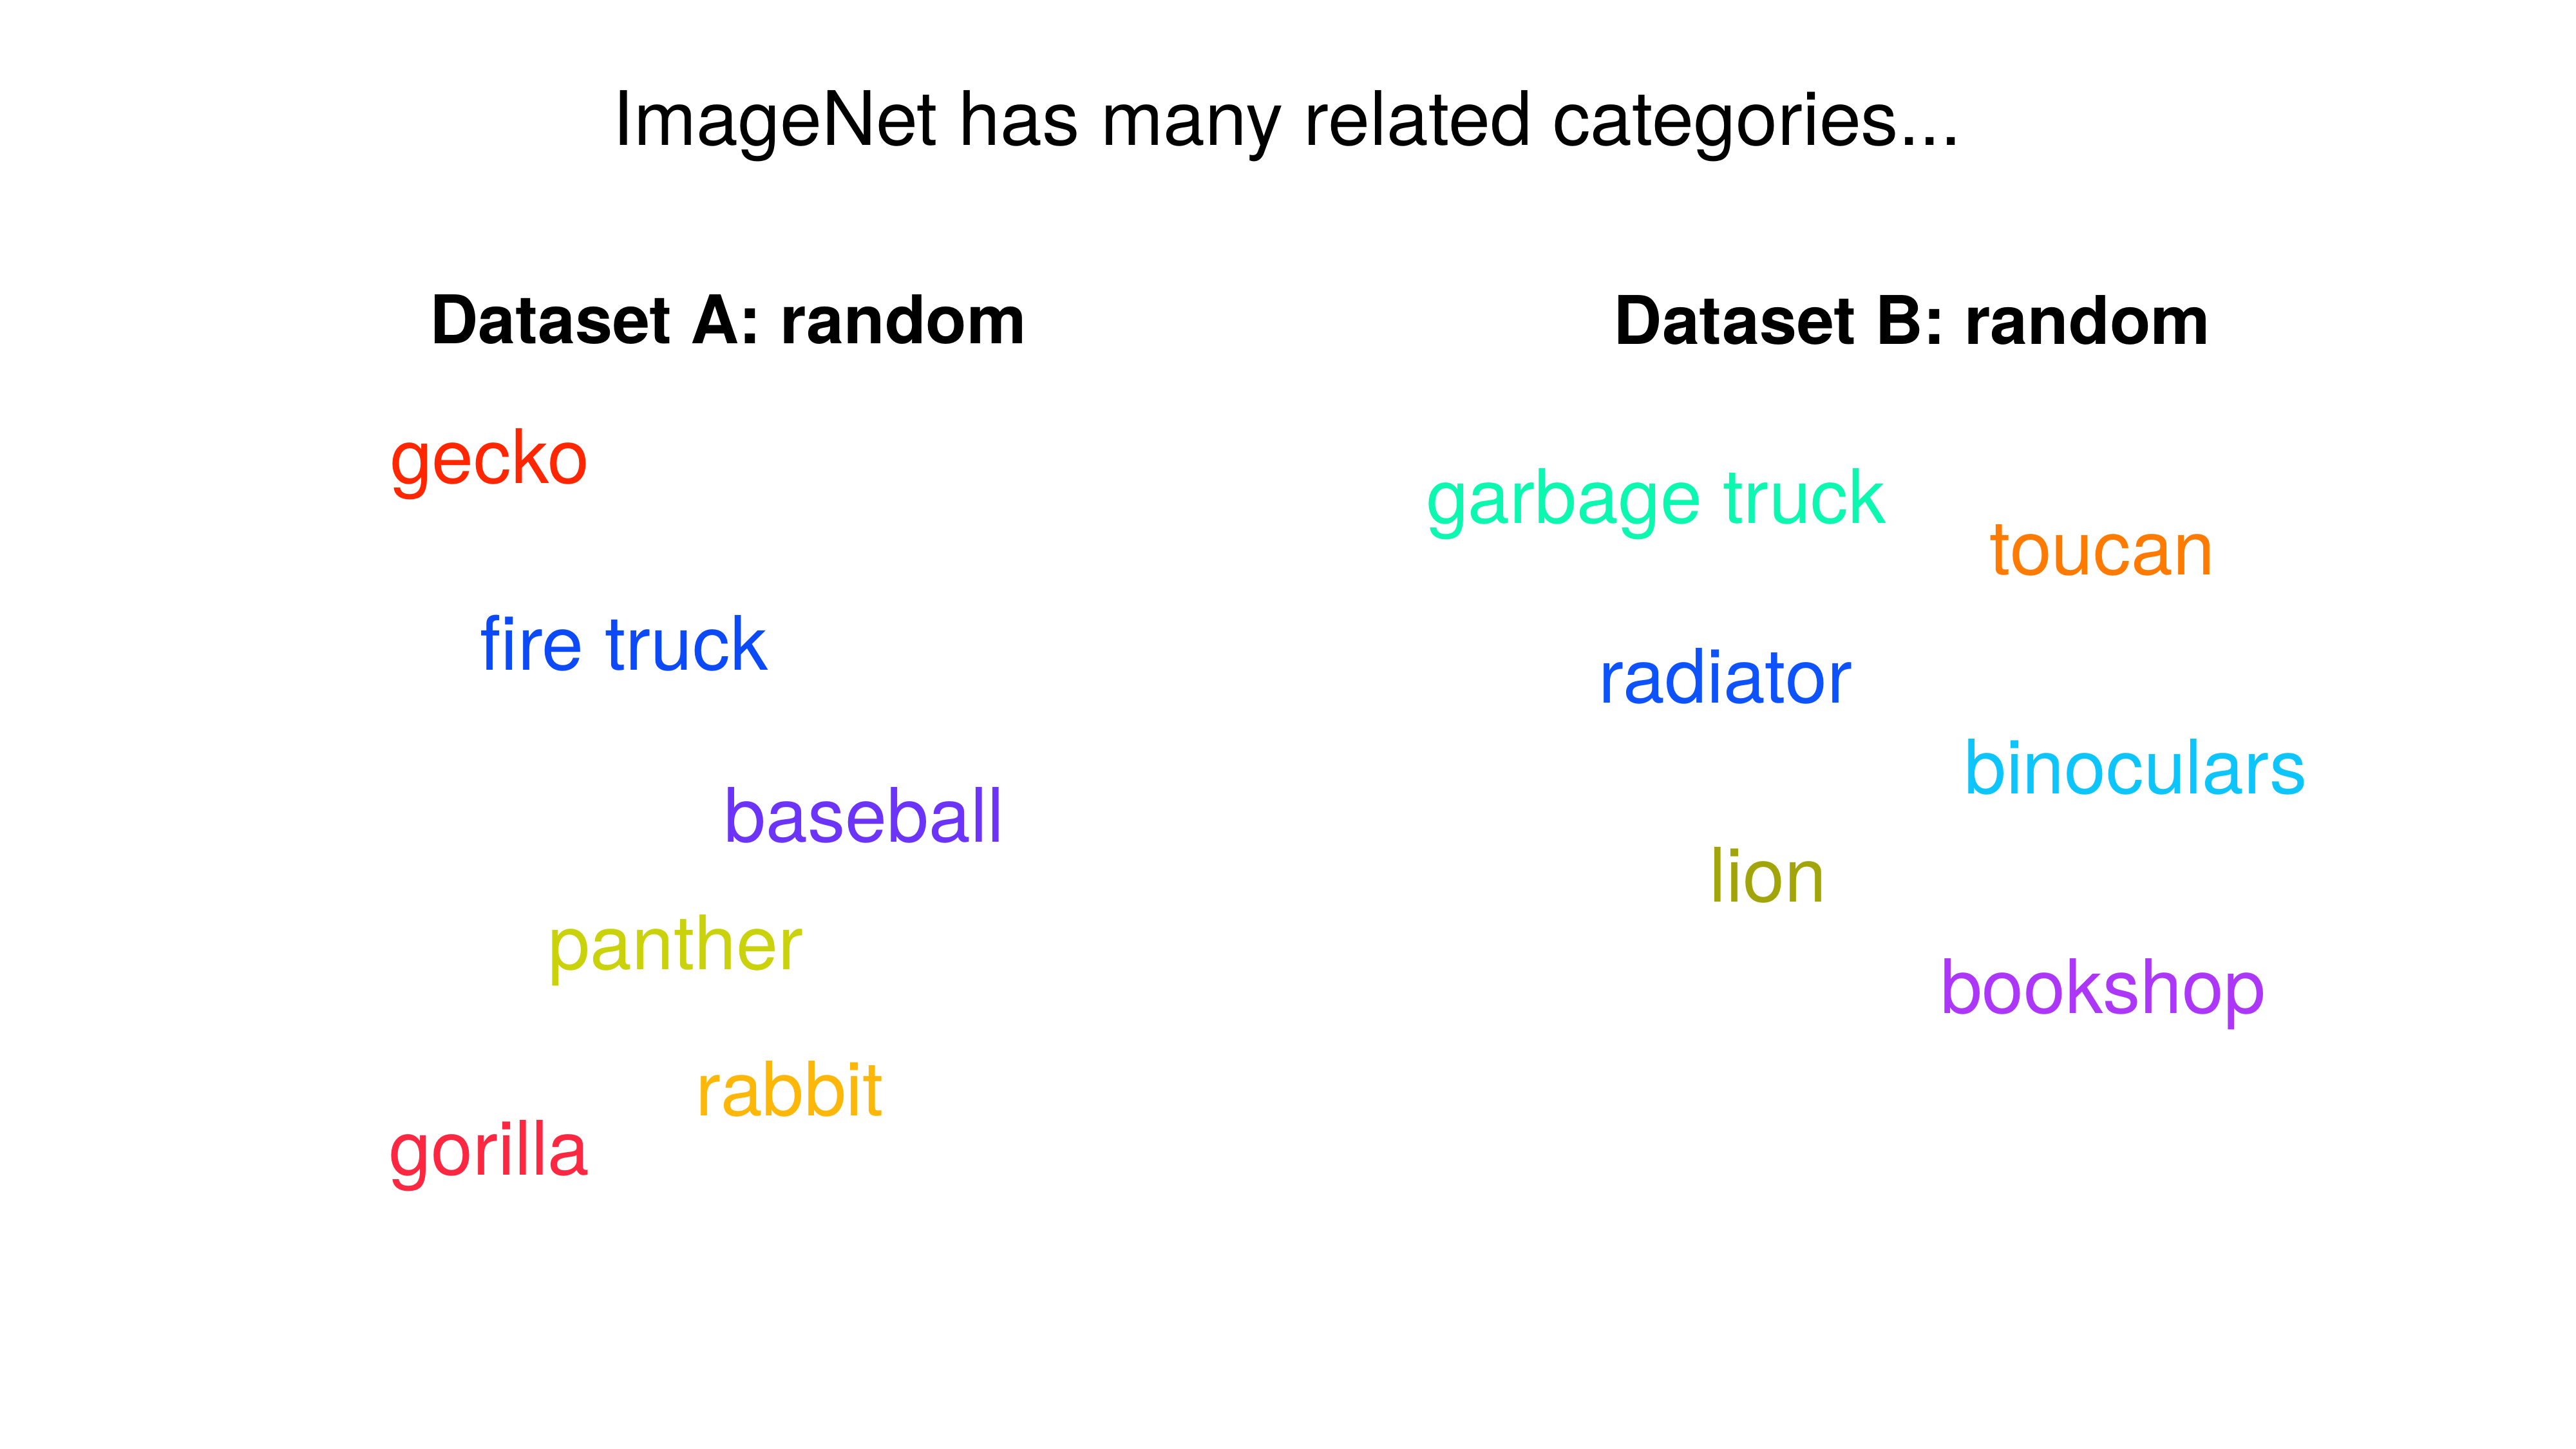

ImageNet has many related categories...
Dataset A: random
Dataset B: random
gecko
garbage truck
toucan
fire truck
radiator
binoculars
baseball
lion
panther
bookshop
rabbit
gorilla